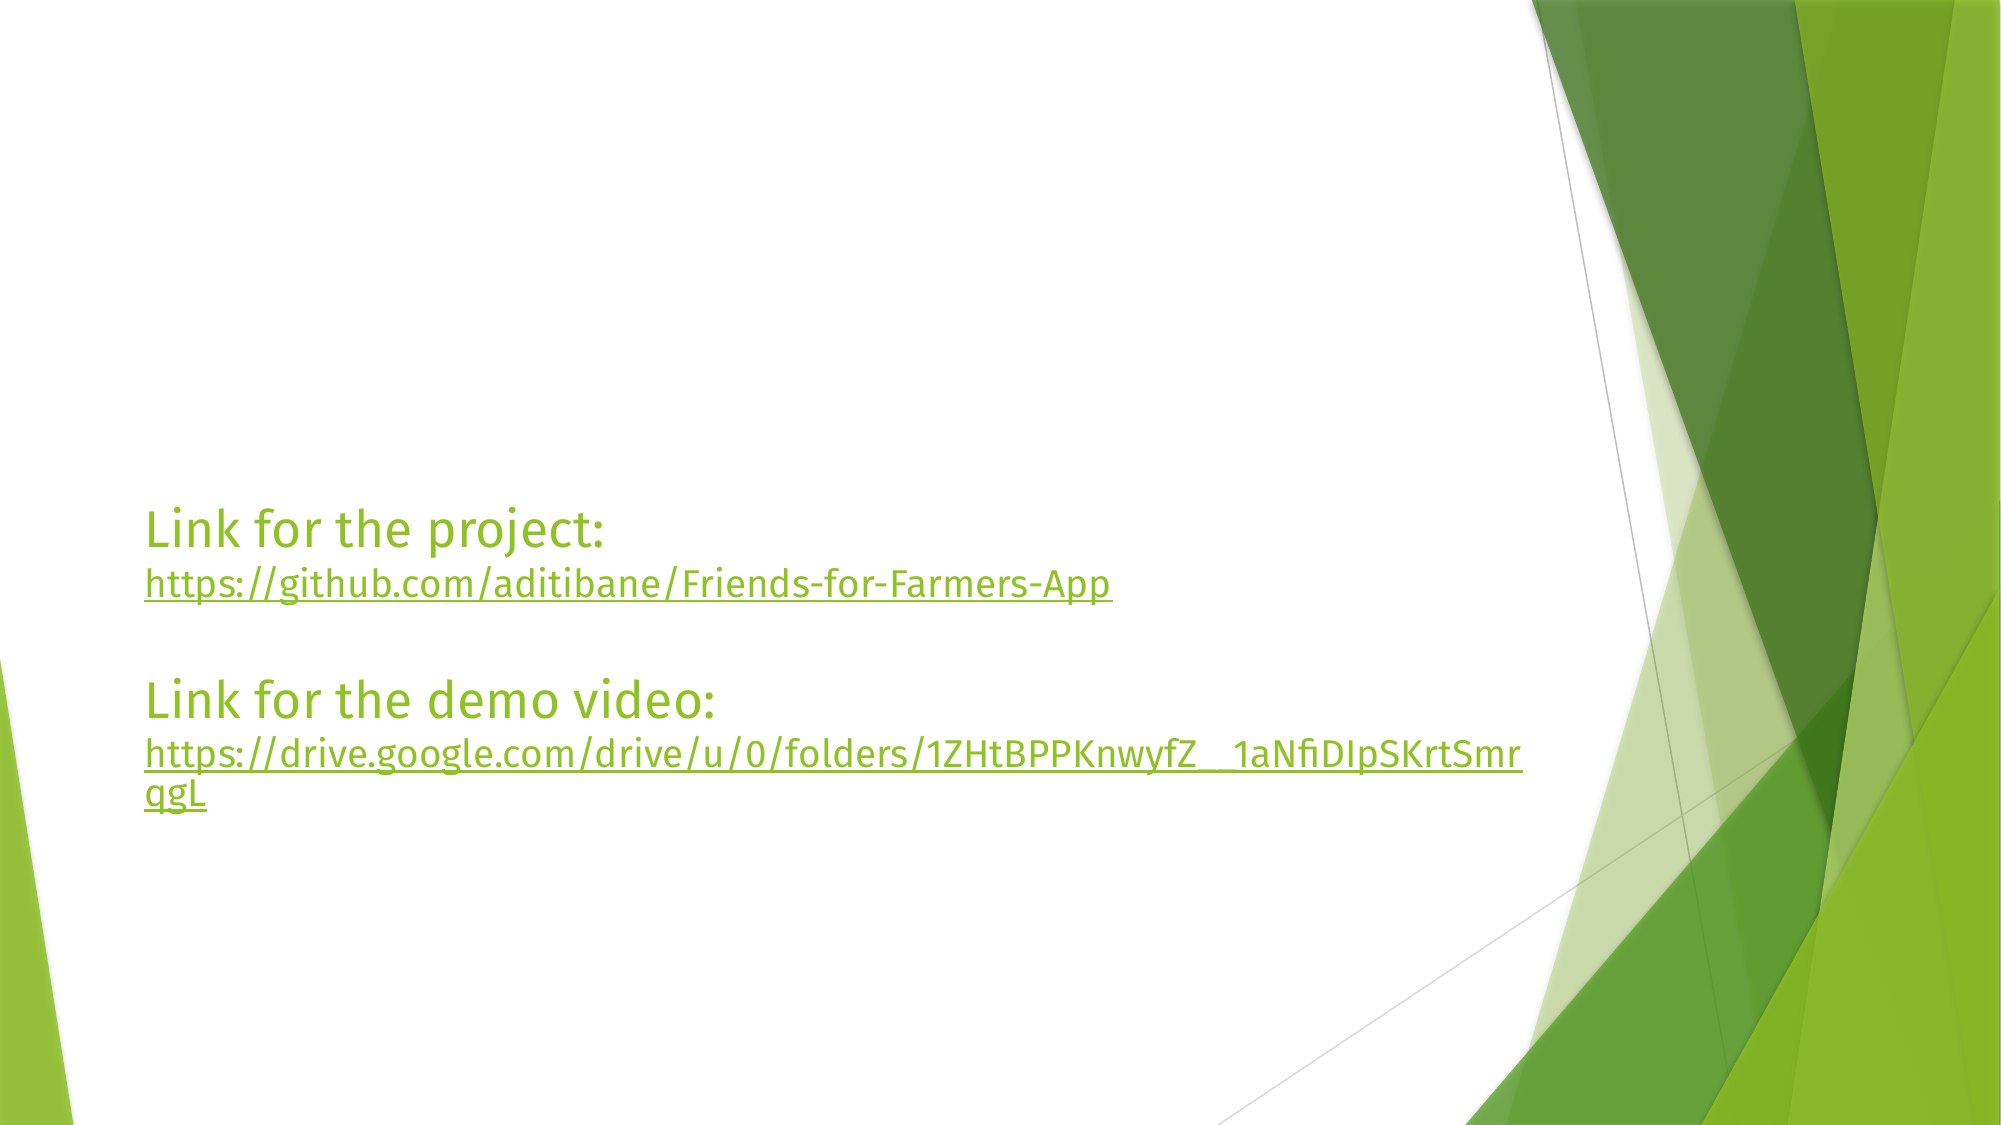

# Link for the project: https://github.com/aditibane/Friends-for-Farmers-App Link for the demo video: https://drive.google.com/drive/u/0/folders/1ZHtBPPKnwyfZ__1aNfiDIpSKrtSmrqgL